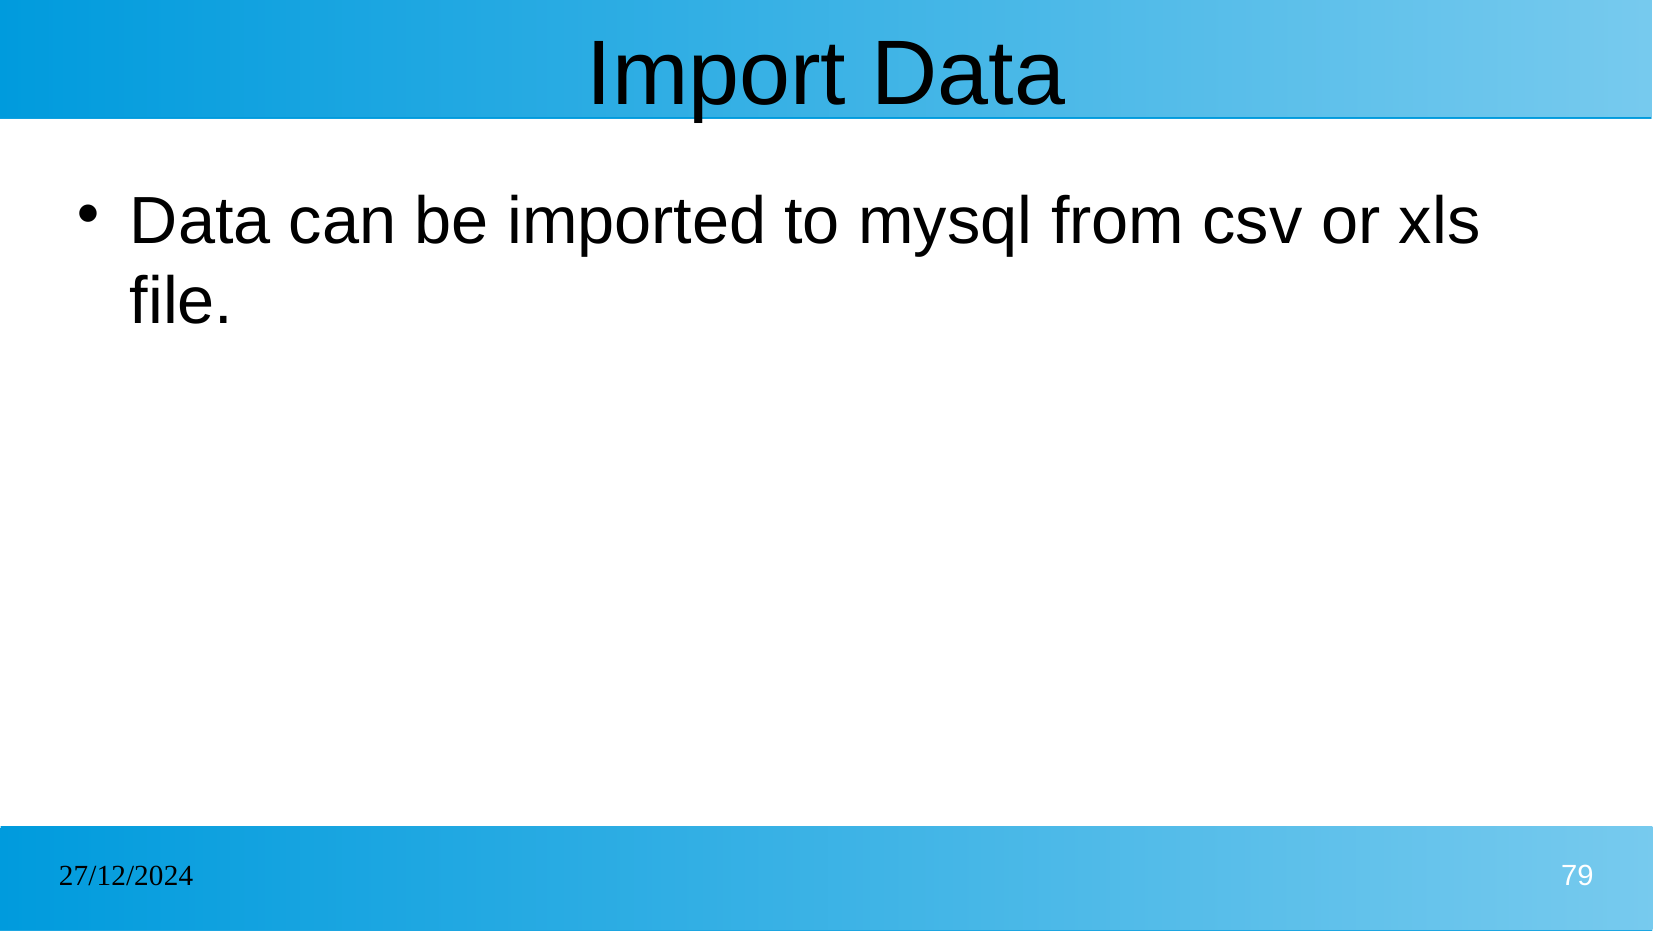

# Import Data
Data can be imported to mysql from csv or xls file.
27/12/2024
79